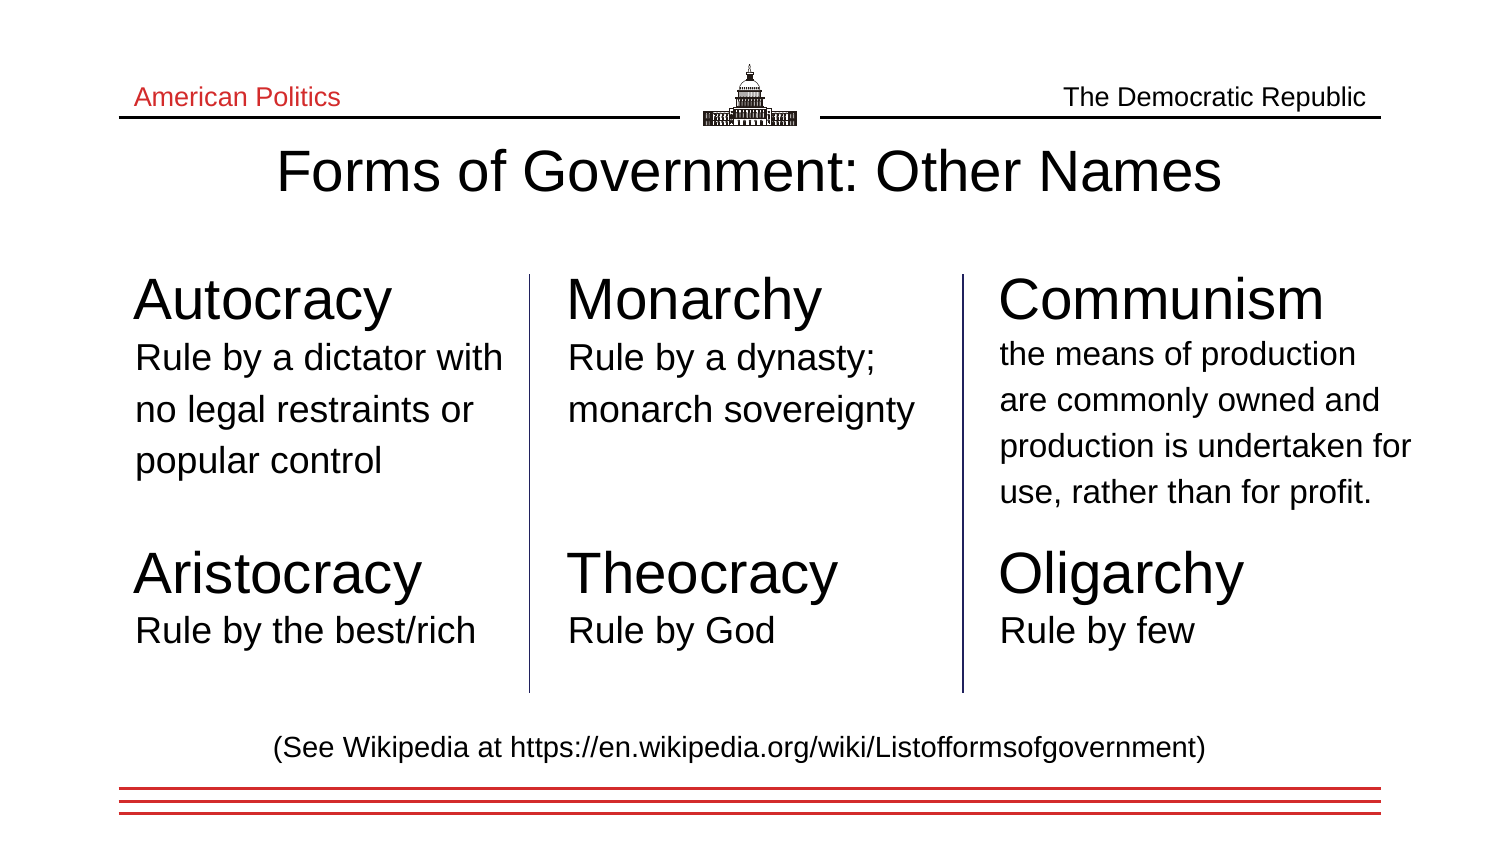

American Politics
The Democratic Republic
Forms of Government: Other Names
Autocracy
Monarchy
# Communism
Rule by a dictator with no legal restraints or popular control
Rule by a dynasty; monarch sovereignty
the means of production are commonly owned and production is undertaken for use, rather than for profit.
Aristocracy
Theocracy
Oligarchy
Rule by the best/rich
Rule by God
Rule by few
(See Wikipedia at https://en.wikipedia.org/wiki/Listofformsofgovernment)